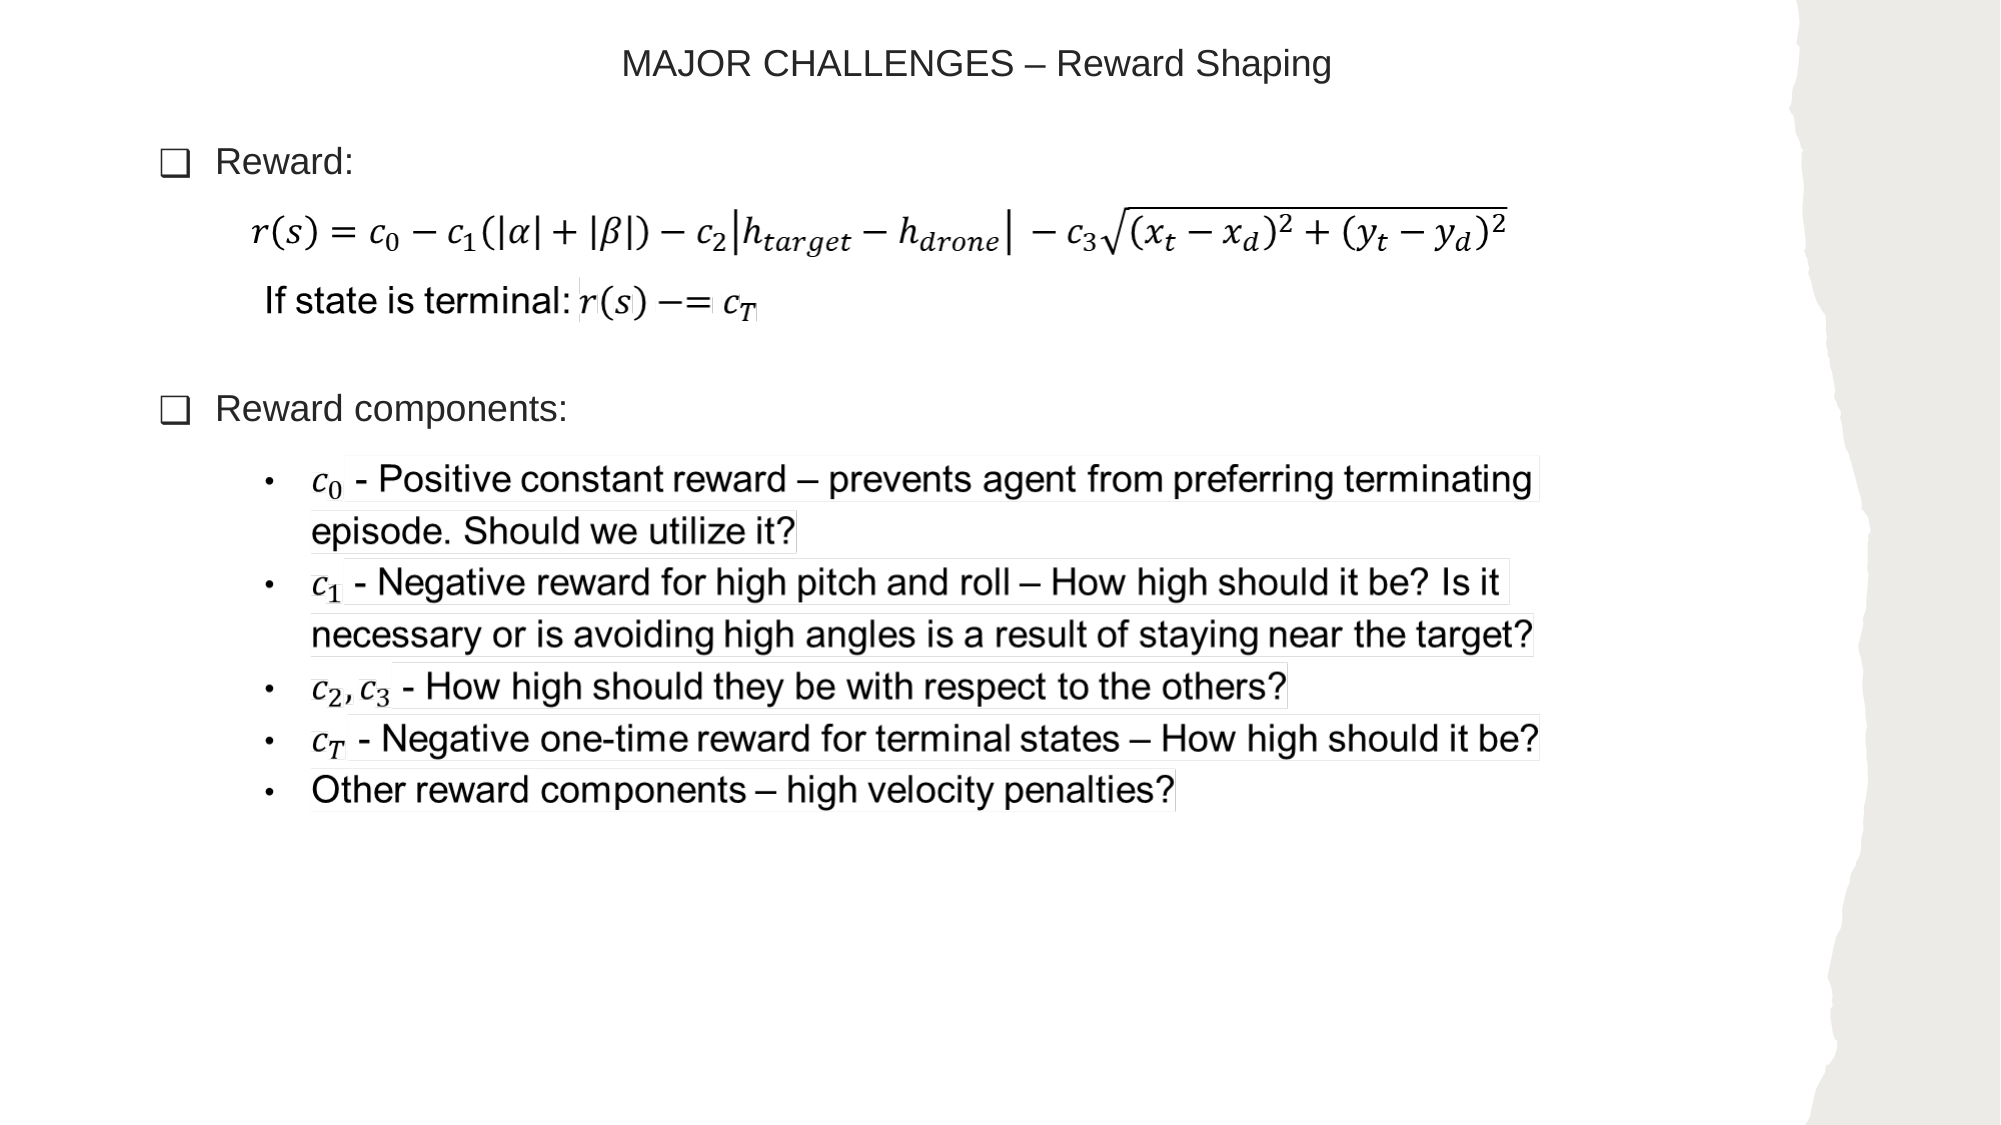

MAJOR CHALLENGES – Reward Shaping
Reward:

Reward components: